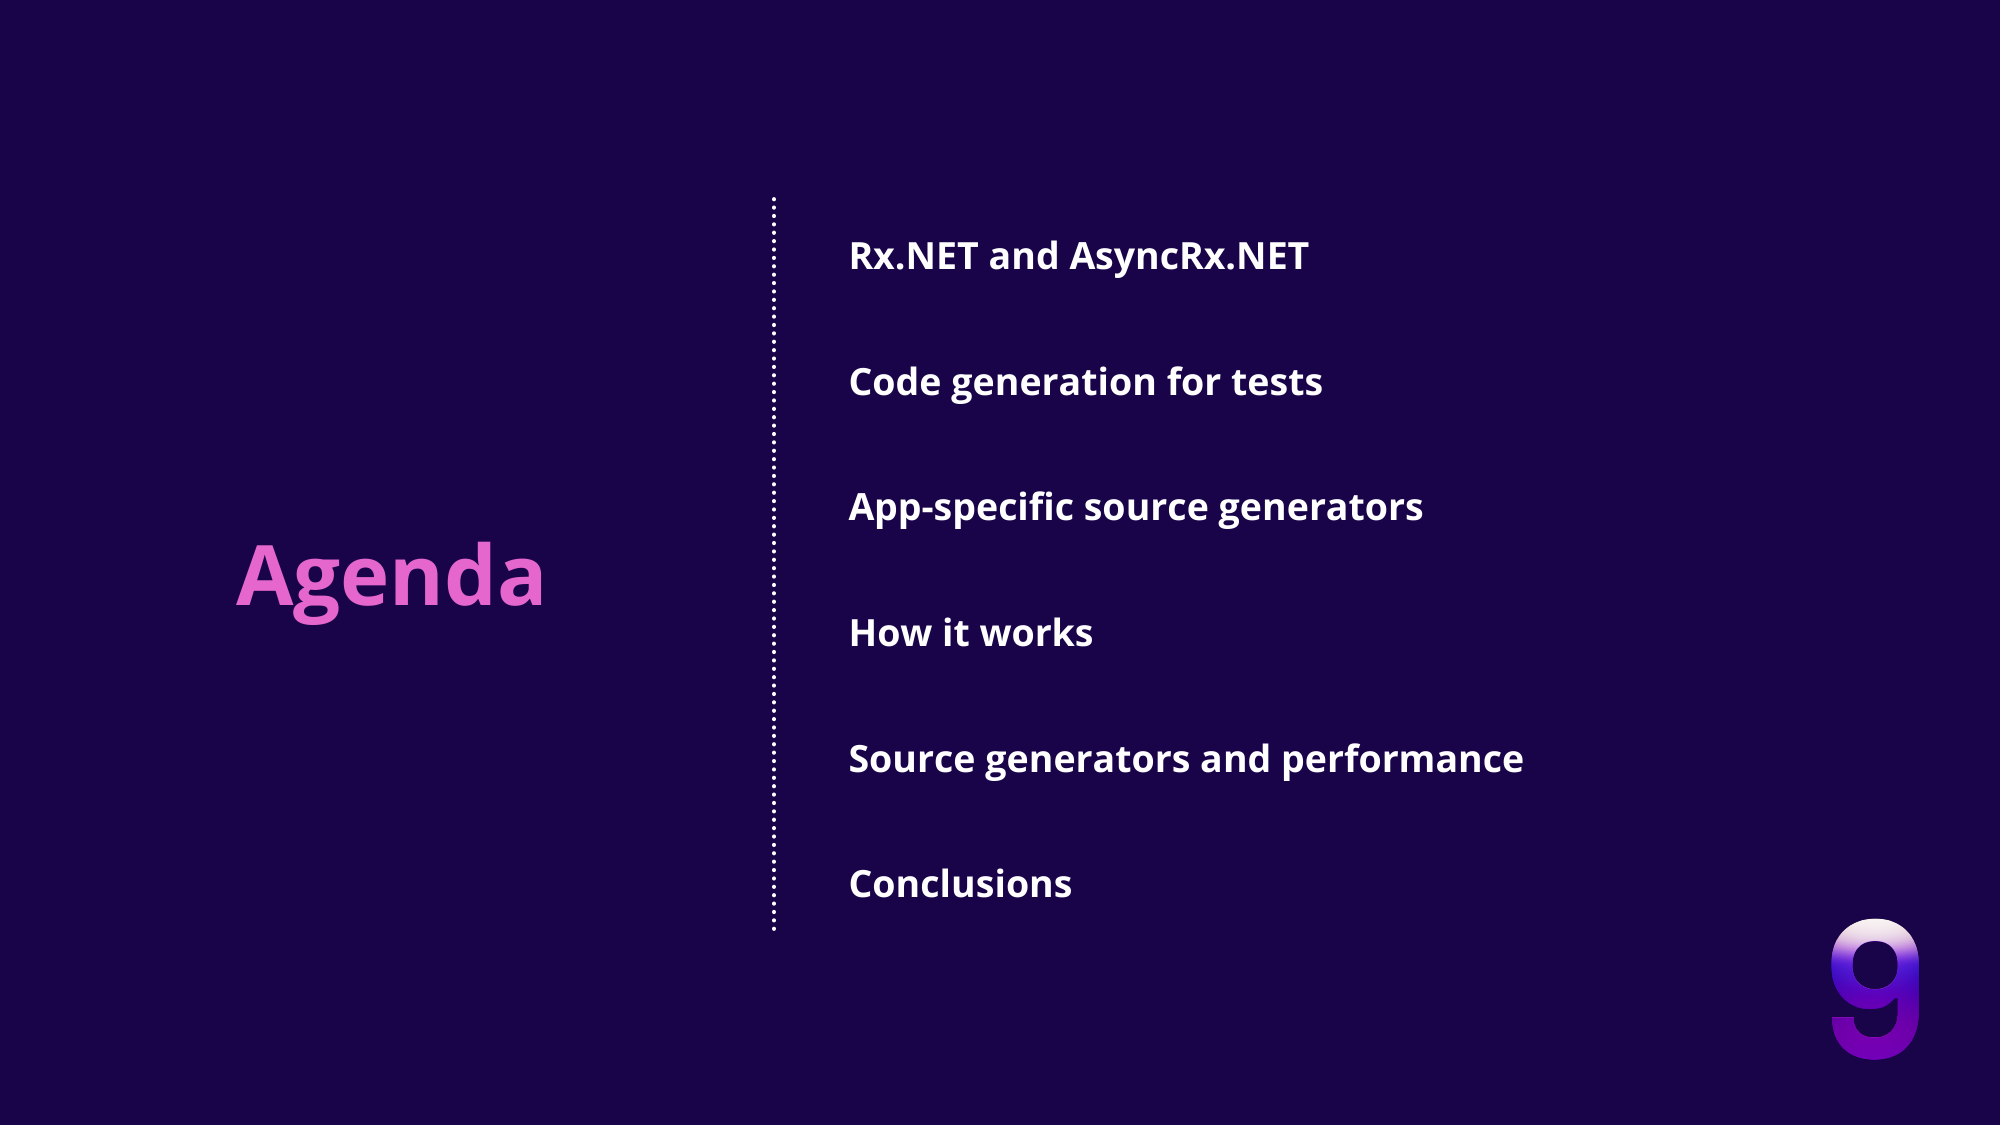

Rx.NET and AsyncRx.NET
Code generation for tests
App-specific source generators
Agenda
How it works
Source generators and performance
Conclusions